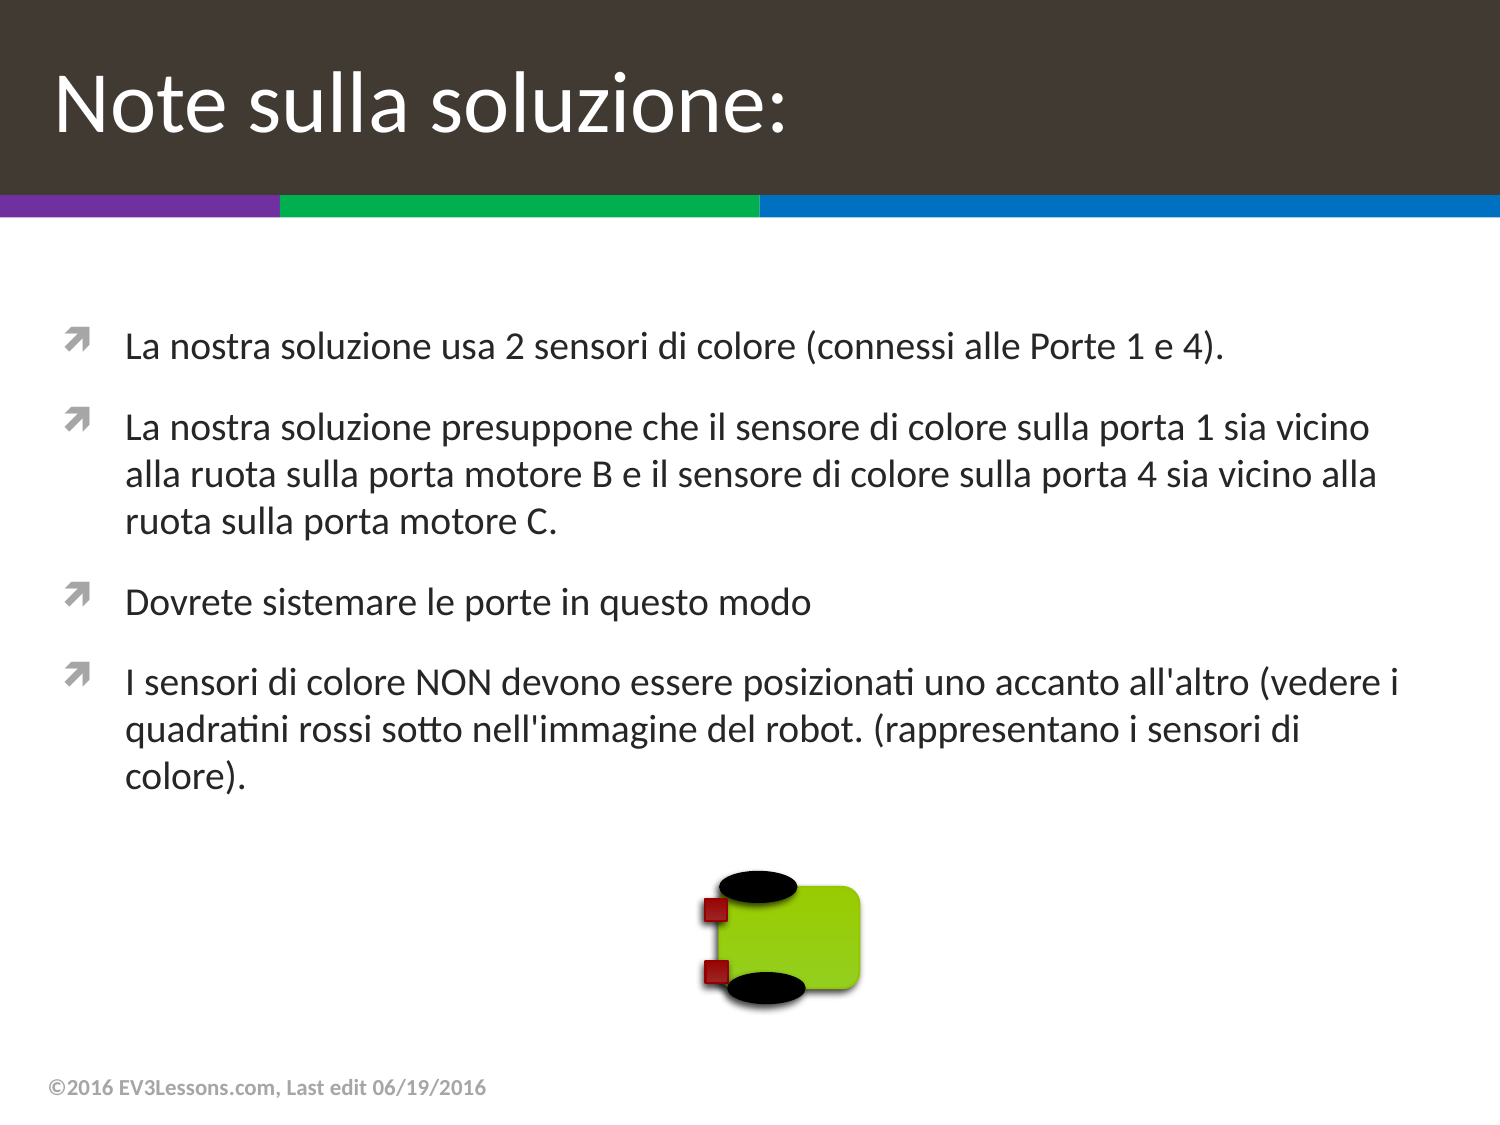

# Note sulla soluzione:
La nostra soluzione usa 2 sensori di colore (connessi alle Porte 1 e 4).
La nostra soluzione presuppone che il sensore di colore sulla porta 1 sia vicino alla ruota sulla porta motore B e il sensore di colore sulla porta 4 sia vicino alla ruota sulla porta motore C.
Dovrete sistemare le porte in questo modo
I sensori di colore NON devono essere posizionati uno accanto all'altro (vedere i quadratini rossi sotto nell'immagine del robot. (rappresentano i sensori di colore).

©2016 EV3Lessons.com, Last edit 06/19/2016